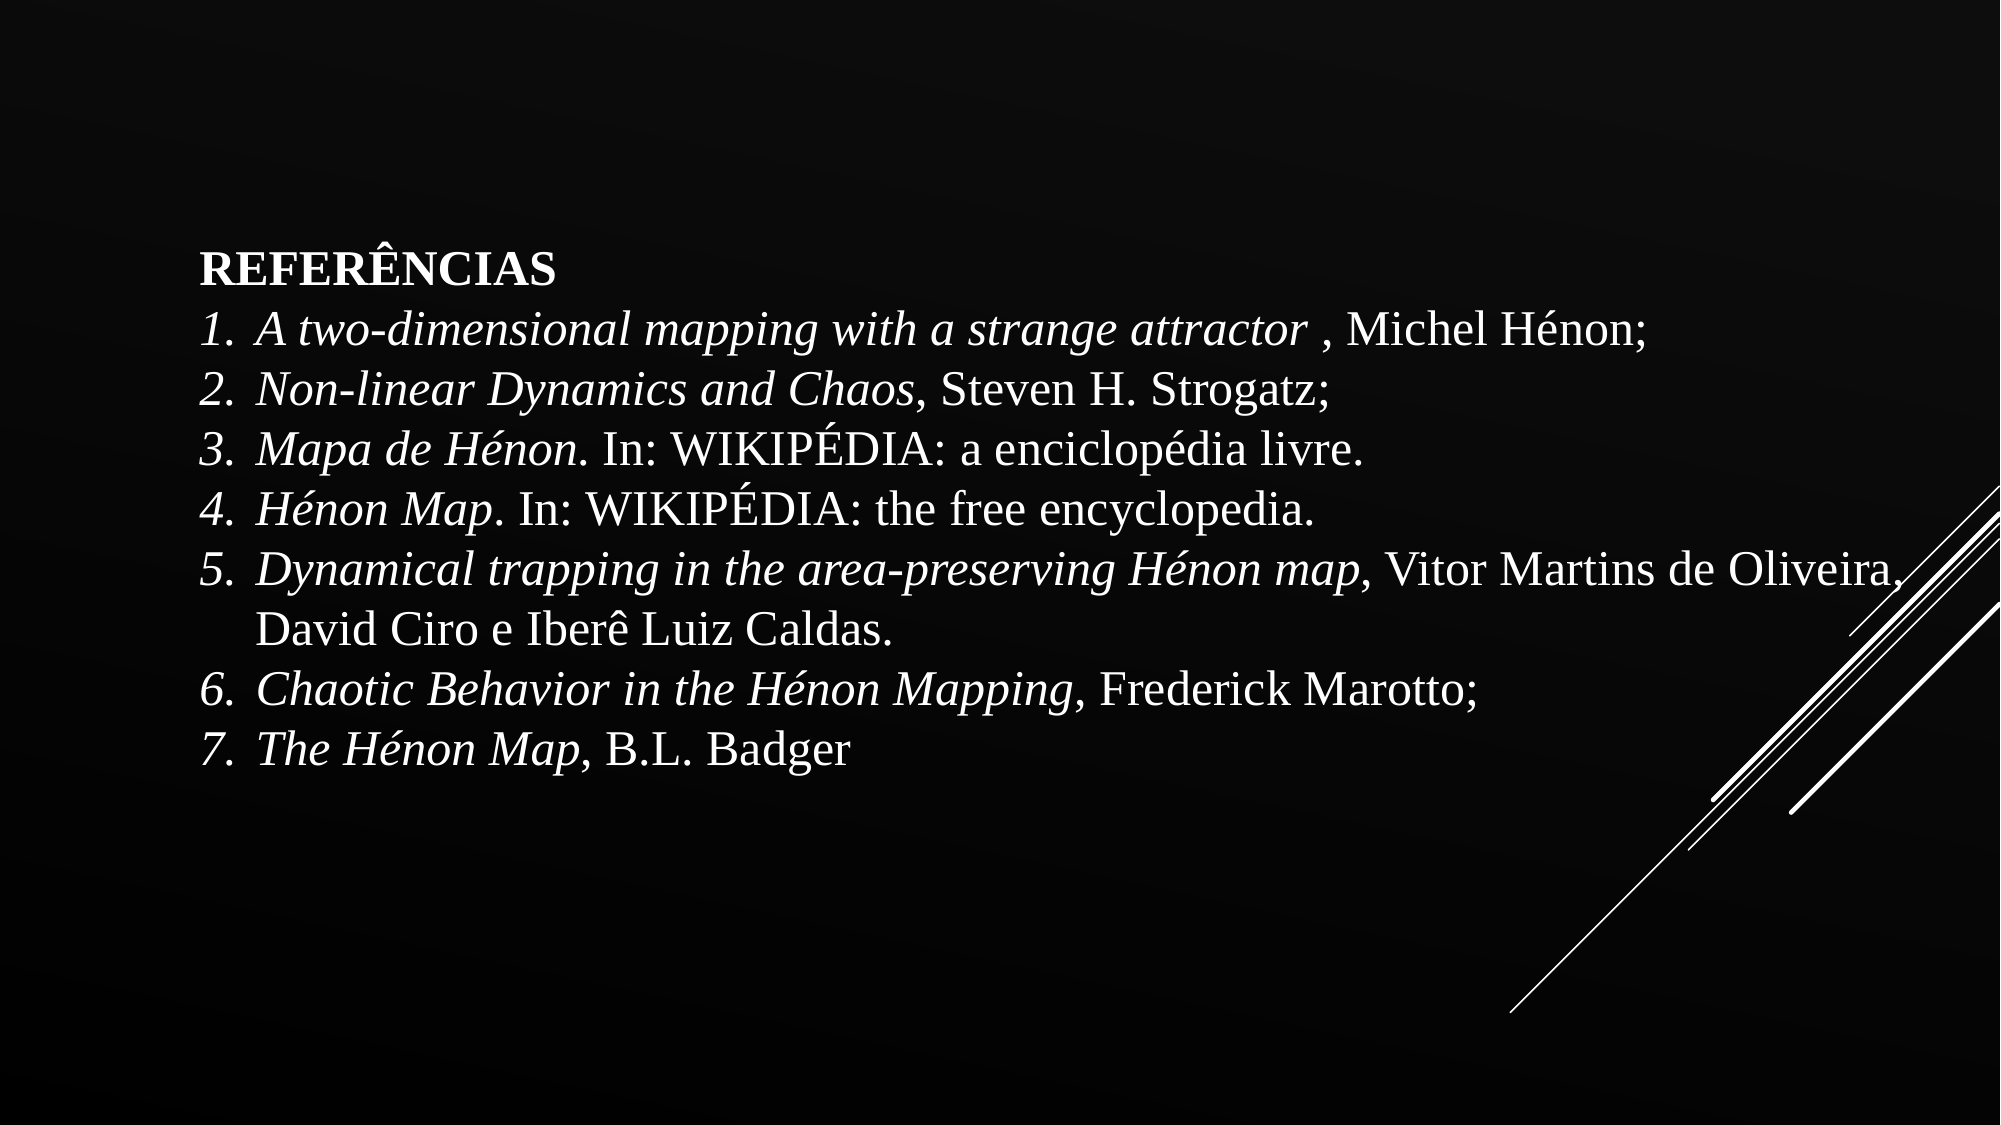

REFERÊNCIAS
A two-dimensional mapping with a strange attractor , Michel Hénon;
Non-linear Dynamics and Chaos, Steven H. Strogatz;
Mapa de Hénon. In: WIKIPÉDIA: a enciclopédia livre.
Hénon Map. In: WIKIPÉDIA: the free encyclopedia.
Dynamical trapping in the area-preserving Hénon map, Vitor Martins de Oliveira, David Ciro e Iberê Luiz Caldas.
Chaotic Behavior in the Hénon Mapping, Frederick Marotto;
The Hénon Map, B.L. Badger